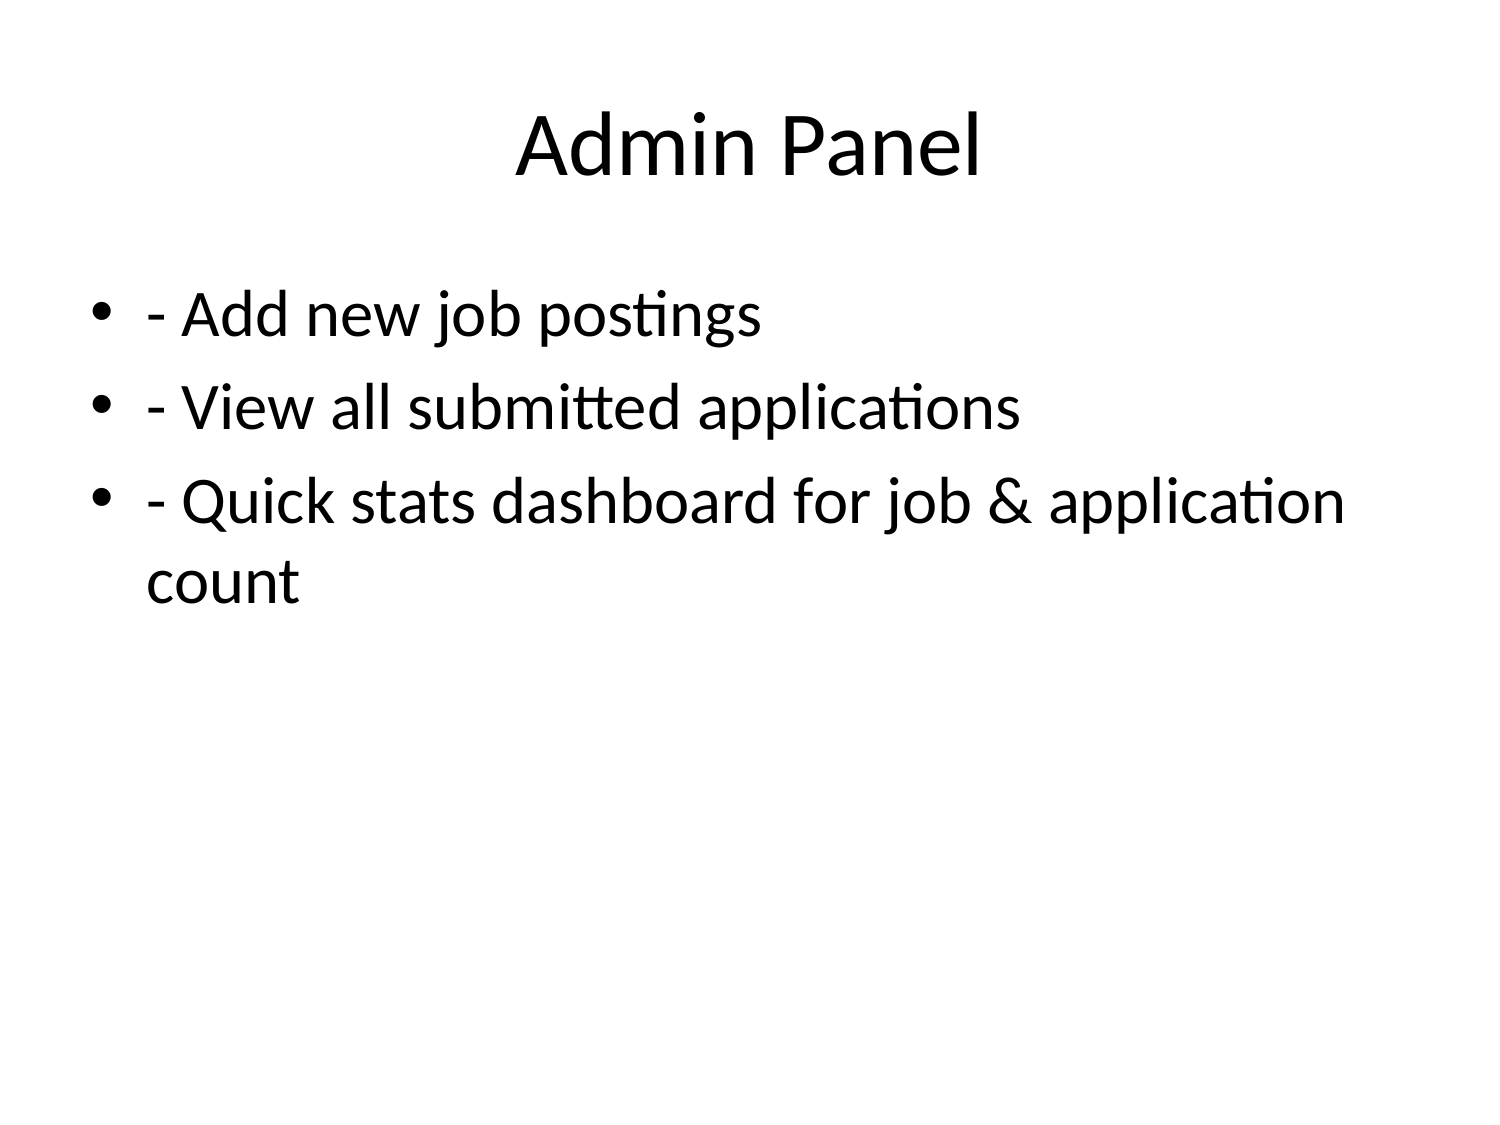

# Admin Panel
- Add new job postings
- View all submitted applications
- Quick stats dashboard for job & application count